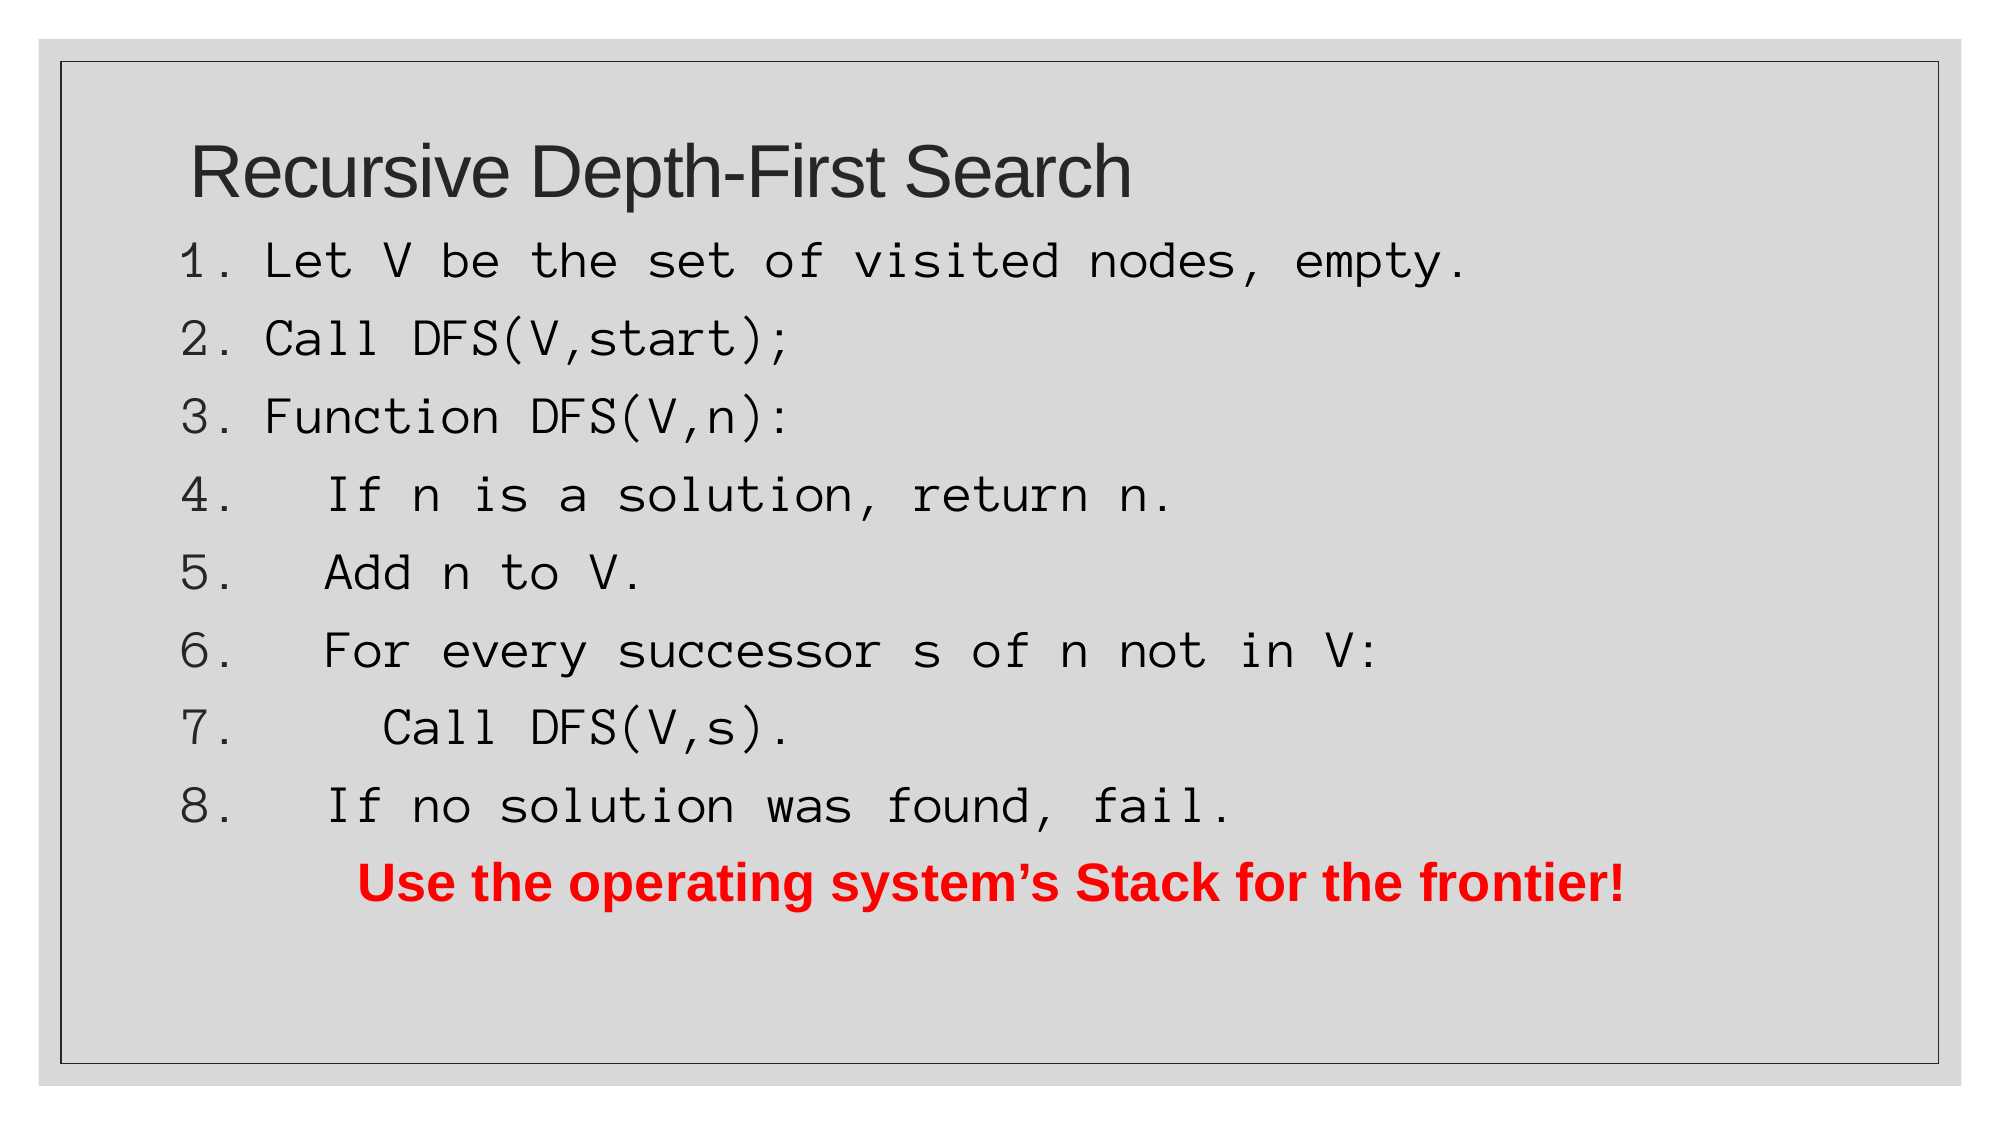

# Recursive Depth-First Search
Let V be the set of visited nodes, empty.
Call DFS(V,start);
Function DFS(V,n):
  If n is a solution, return n.
  Add n to V.
  For every successor s of n not in V:
    Call DFS(V,s).
  If no solution was found, fail.
Use the operating system’s Stack for the frontier!